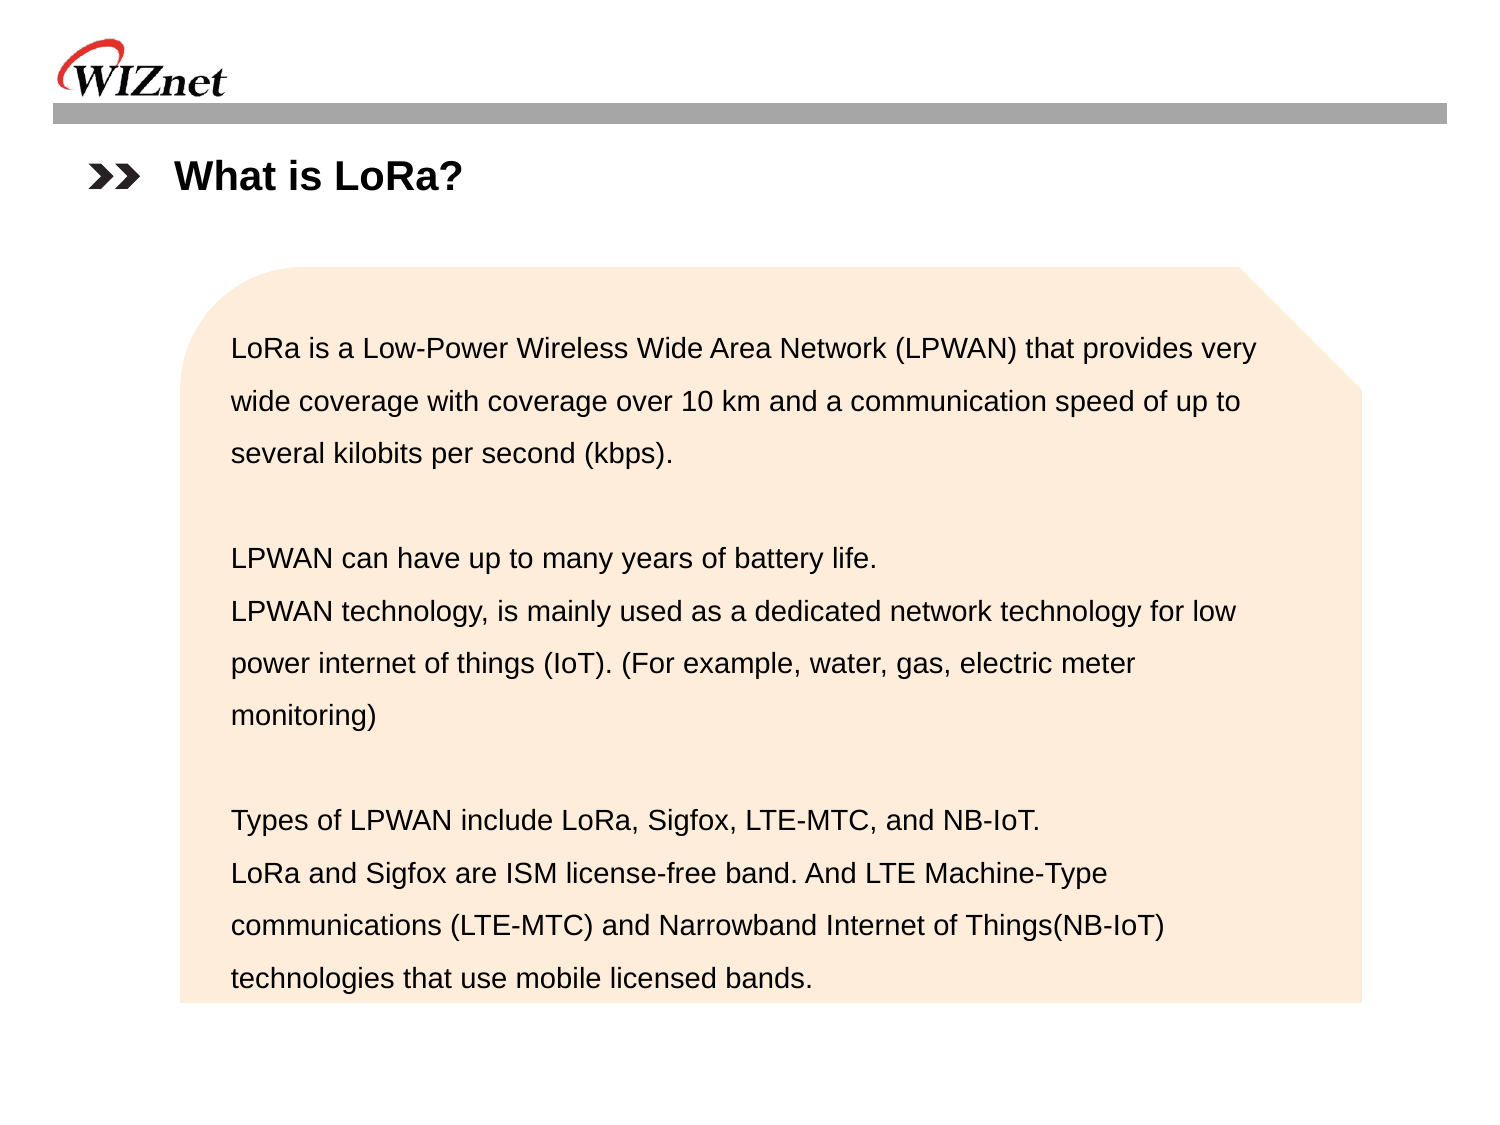

What is LoRa?
LoRa is a Low-Power Wireless Wide Area Network (LPWAN) that provides very wide coverage with coverage over 10 km and a communication speed of up to several kilobits per second (kbps).

LPWAN can have up to many years of battery life.
LPWAN technology, is mainly used as a dedicated network technology for low power internet of things (IoT). (For example, water, gas, electric meter monitoring)

Types of LPWAN include LoRa, Sigfox, LTE-MTC, and NB-IoT.
LoRa and Sigfox are ISM license-free band. And LTE Machine-Type communications (LTE-MTC) and Narrowband Internet of Things(NB-IoT) technologies that use mobile licensed bands.